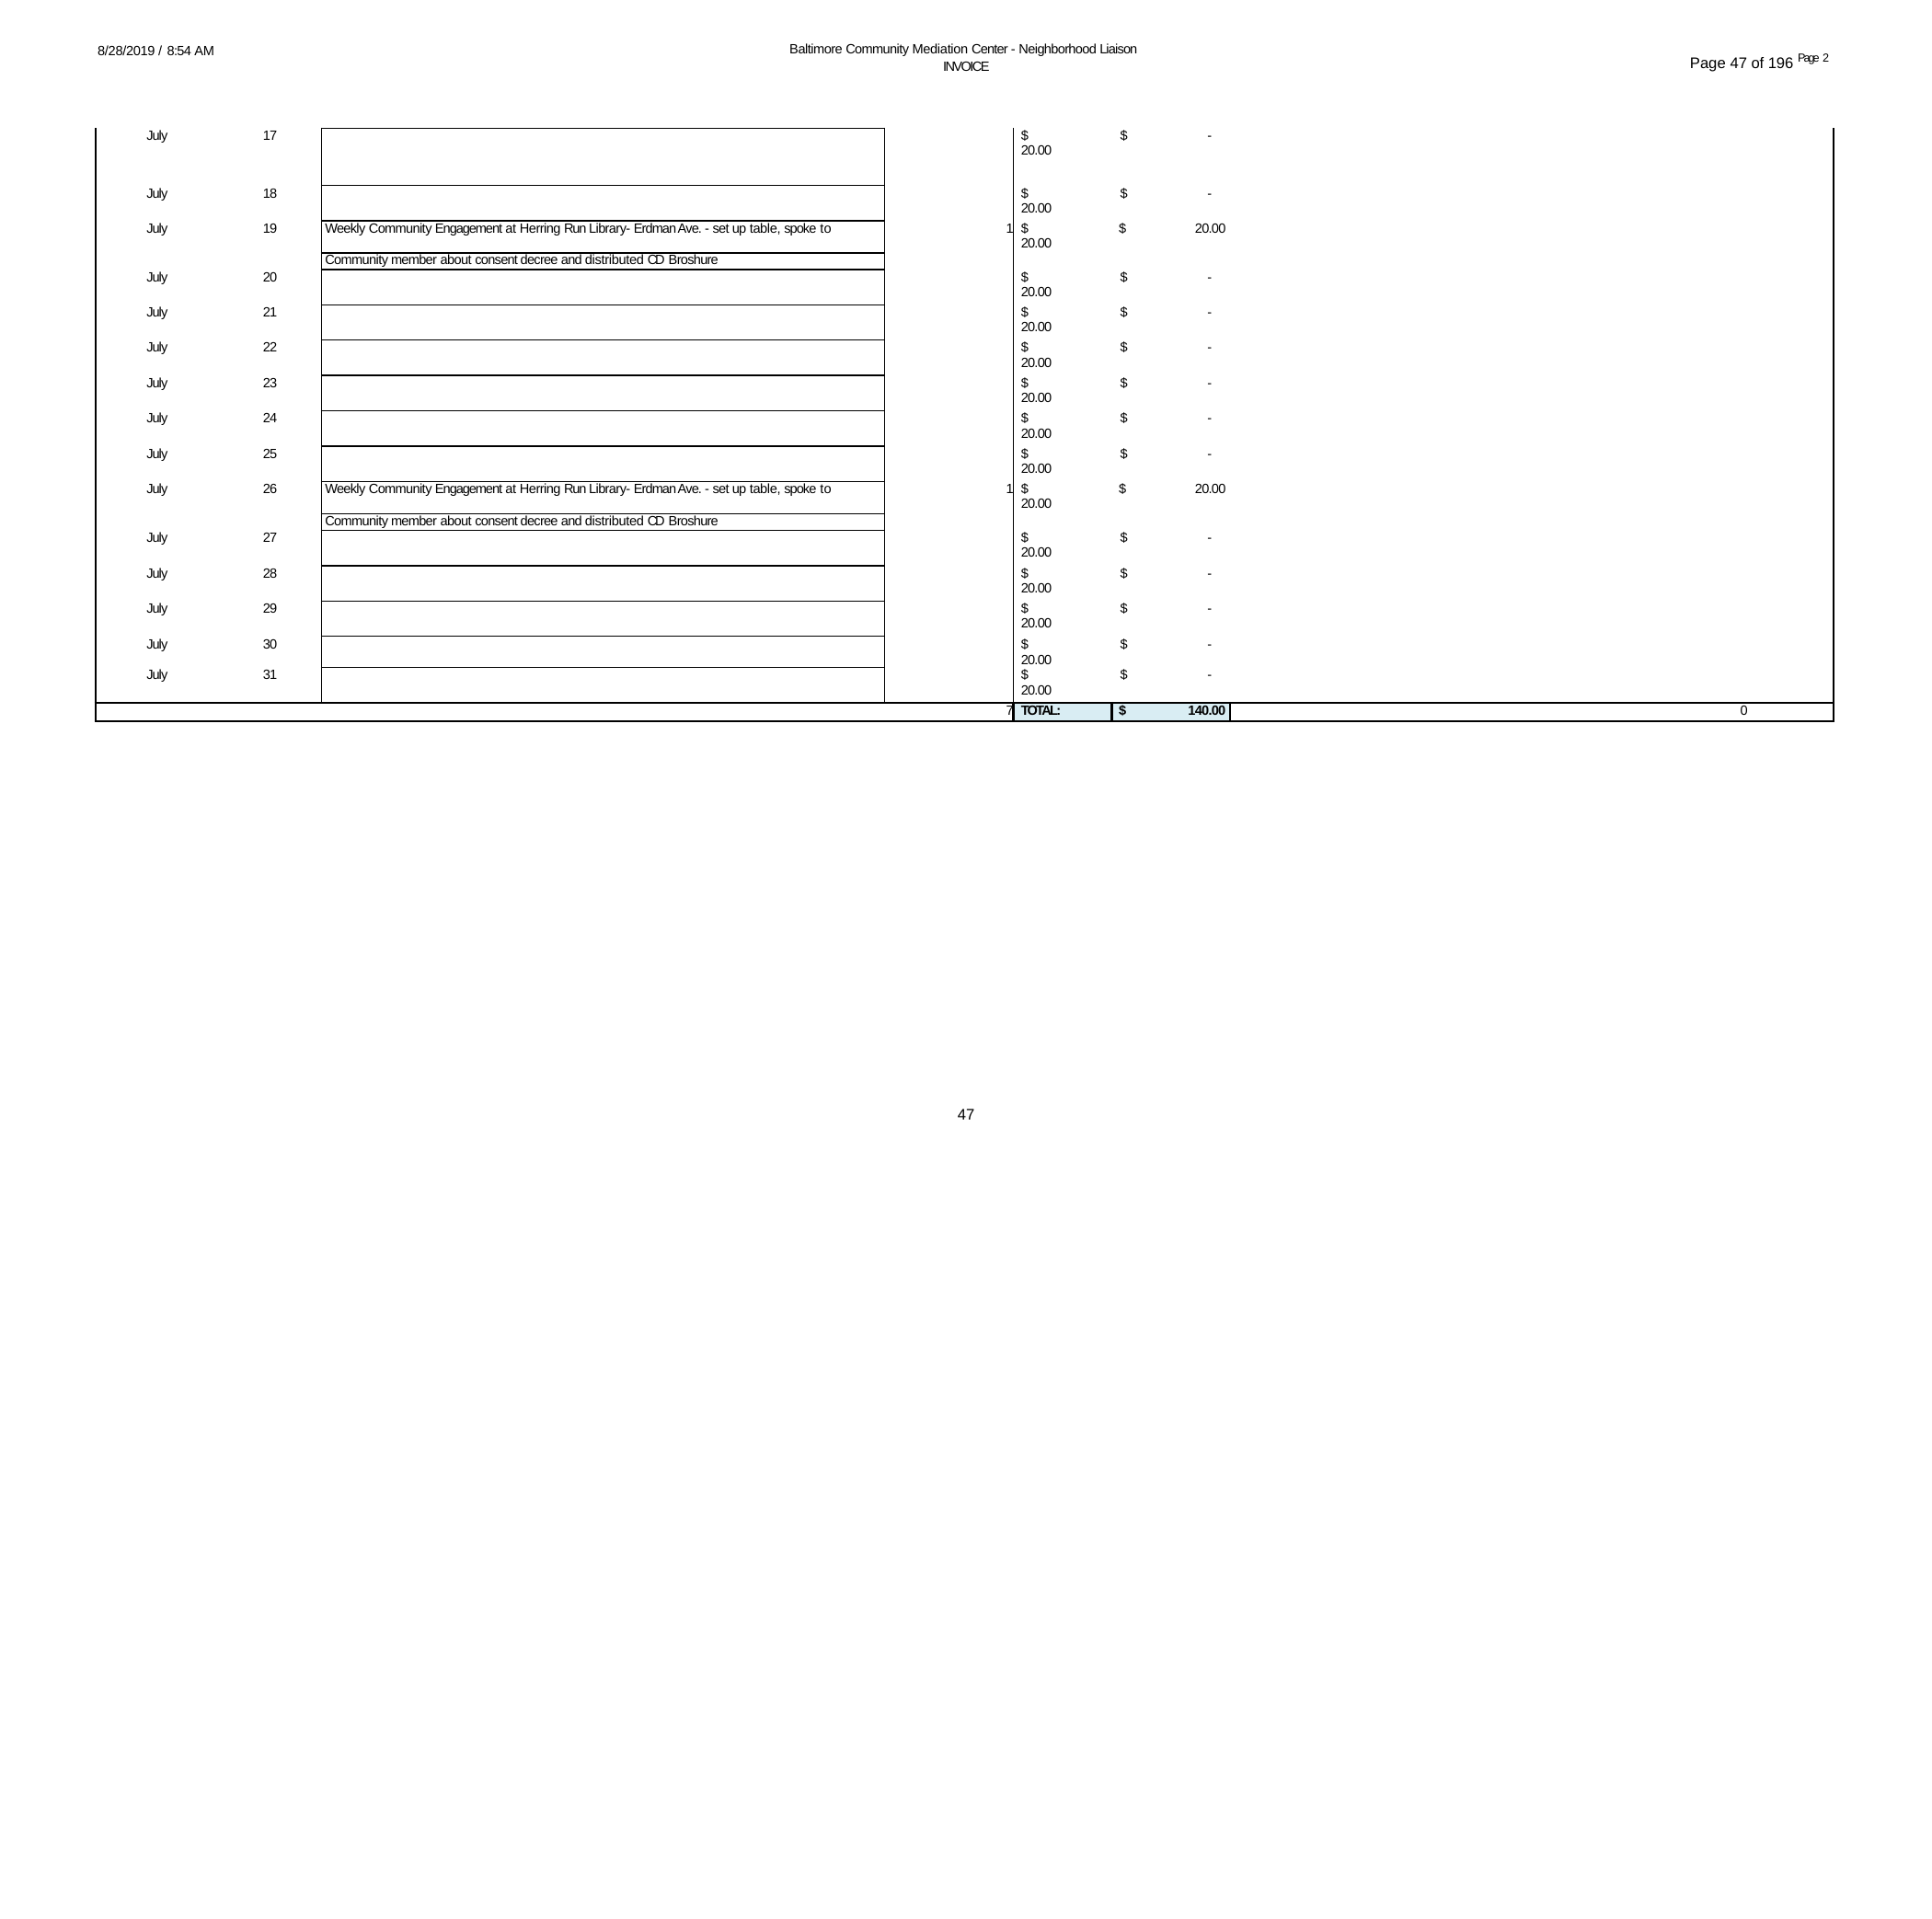

Baltimore Community Mediation Center - Neighborhood Liaison  INVOICE
8/28/2019 / 8:54 AM
Page 47 of 196 Page 2
| July | 17 |  |  | $ 20.00 | $ - |  |
| --- | --- | --- | --- | --- | --- | --- |
| July | 18 |  |  | $ 20.00 | $ - |  |
| July | 19 | Weekly Community Engagement at Herring Run Library- Erdman Ave. - set up table, spoke to | 1 | $ 20.00 | $ 20.00 |  |
|  |  | Community member about consent decree and distributed CD Broshure |  |  |  |  |
| July | 20 |  |  | $ 20.00 | $ - |  |
| July | 21 |  |  | $ 20.00 | $ - |  |
| July | 22 |  |  | $ 20.00 | $ - |  |
| July | 23 |  |  | $ 20.00 | $ - |  |
| July | 24 |  |  | $ 20.00 | $ - |  |
| July | 25 |  |  | $ 20.00 | $ - |  |
| July | 26 | Weekly Community Engagement at Herring Run Library- Erdman Ave. - set up table, spoke to | 1 | $ 20.00 | $ 20.00 |  |
|  |  | Community member about consent decree and distributed CD Broshure |  |  |  |  |
| July | 27 |  |  | $ 20.00 | $ - |  |
| July | 28 |  |  | $ 20.00 | $ - |  |
| July | 29 |  |  | $ 20.00 | $ - |  |
| July | 30 |  |  | $ 20.00 | $ - |  |
| July | 31 |  |  | $ 20.00 | $ - |  |
| 7 |  |  |  | TOTAL: | $ 140.00 | 0 |
47